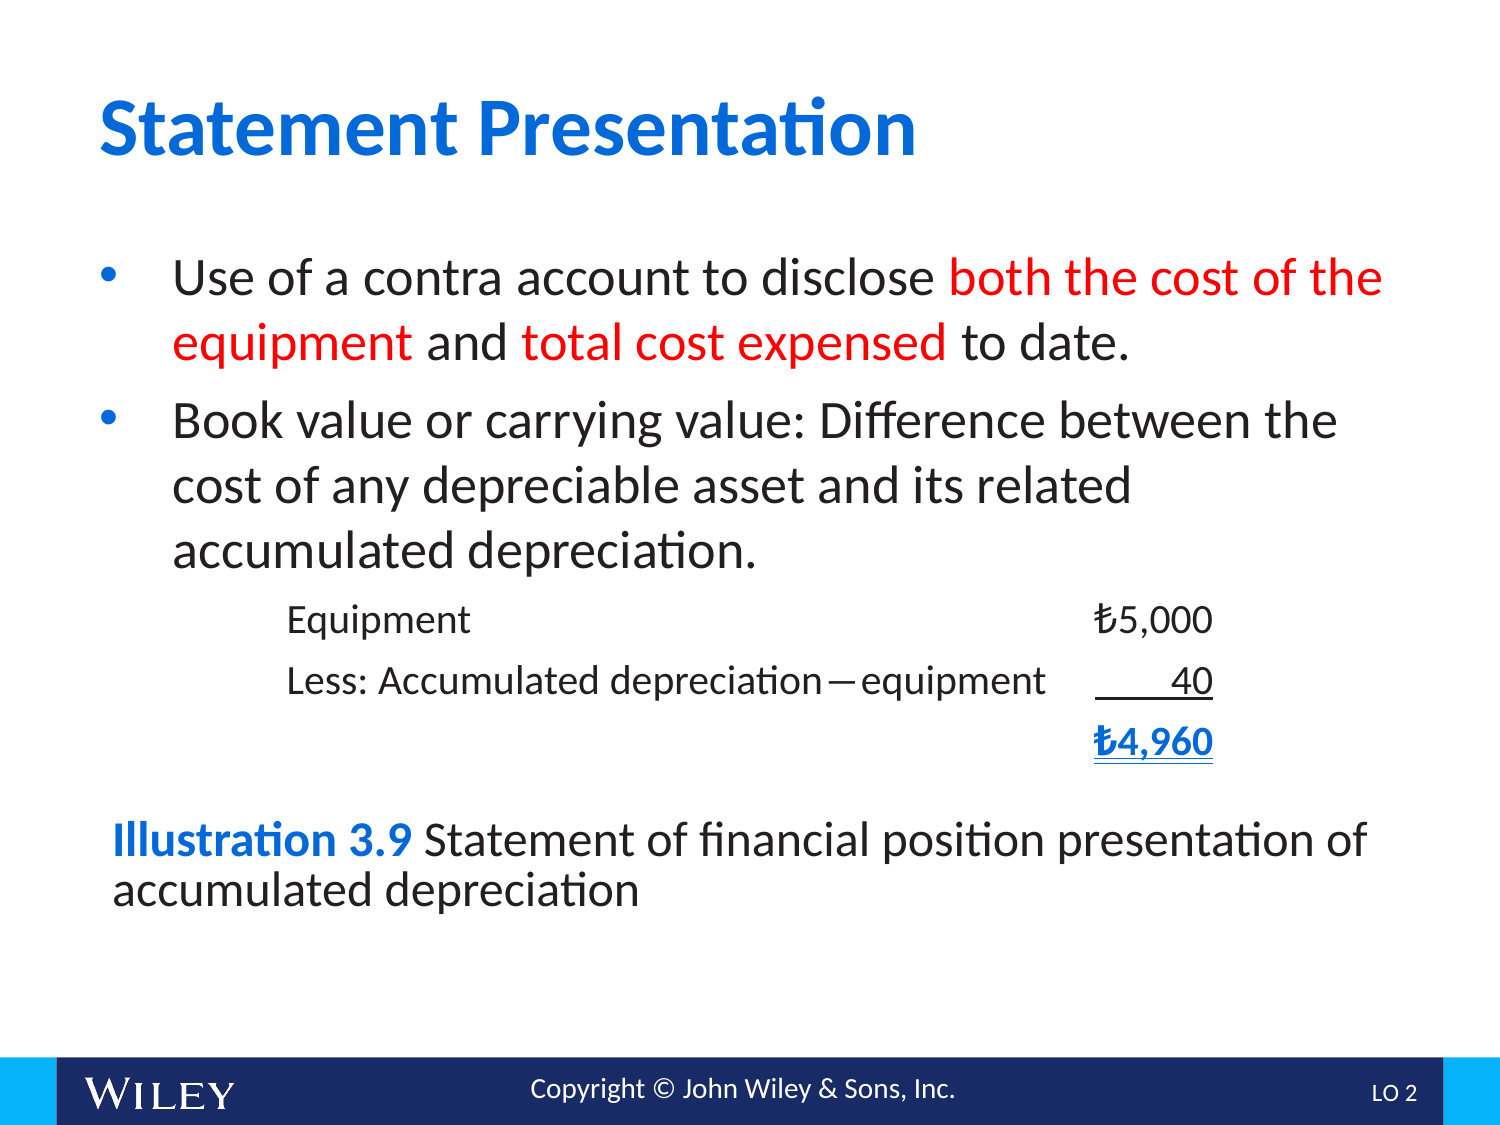

# Statement Presentation
Use of a contra account to disclose both the cost of the equipment and total cost expensed to date.
Book value or carrying value: Difference between the cost of any depreciable asset and its related accumulated depreciation.
| Equipment | ₺5,000 |
| --- | --- |
| Less: Accumulated depreciation―equipment | 40 |
|  | ₺4,960 |
Illustration 3.9 Statement of financial position presentation of accumulated depreciation
L O 2